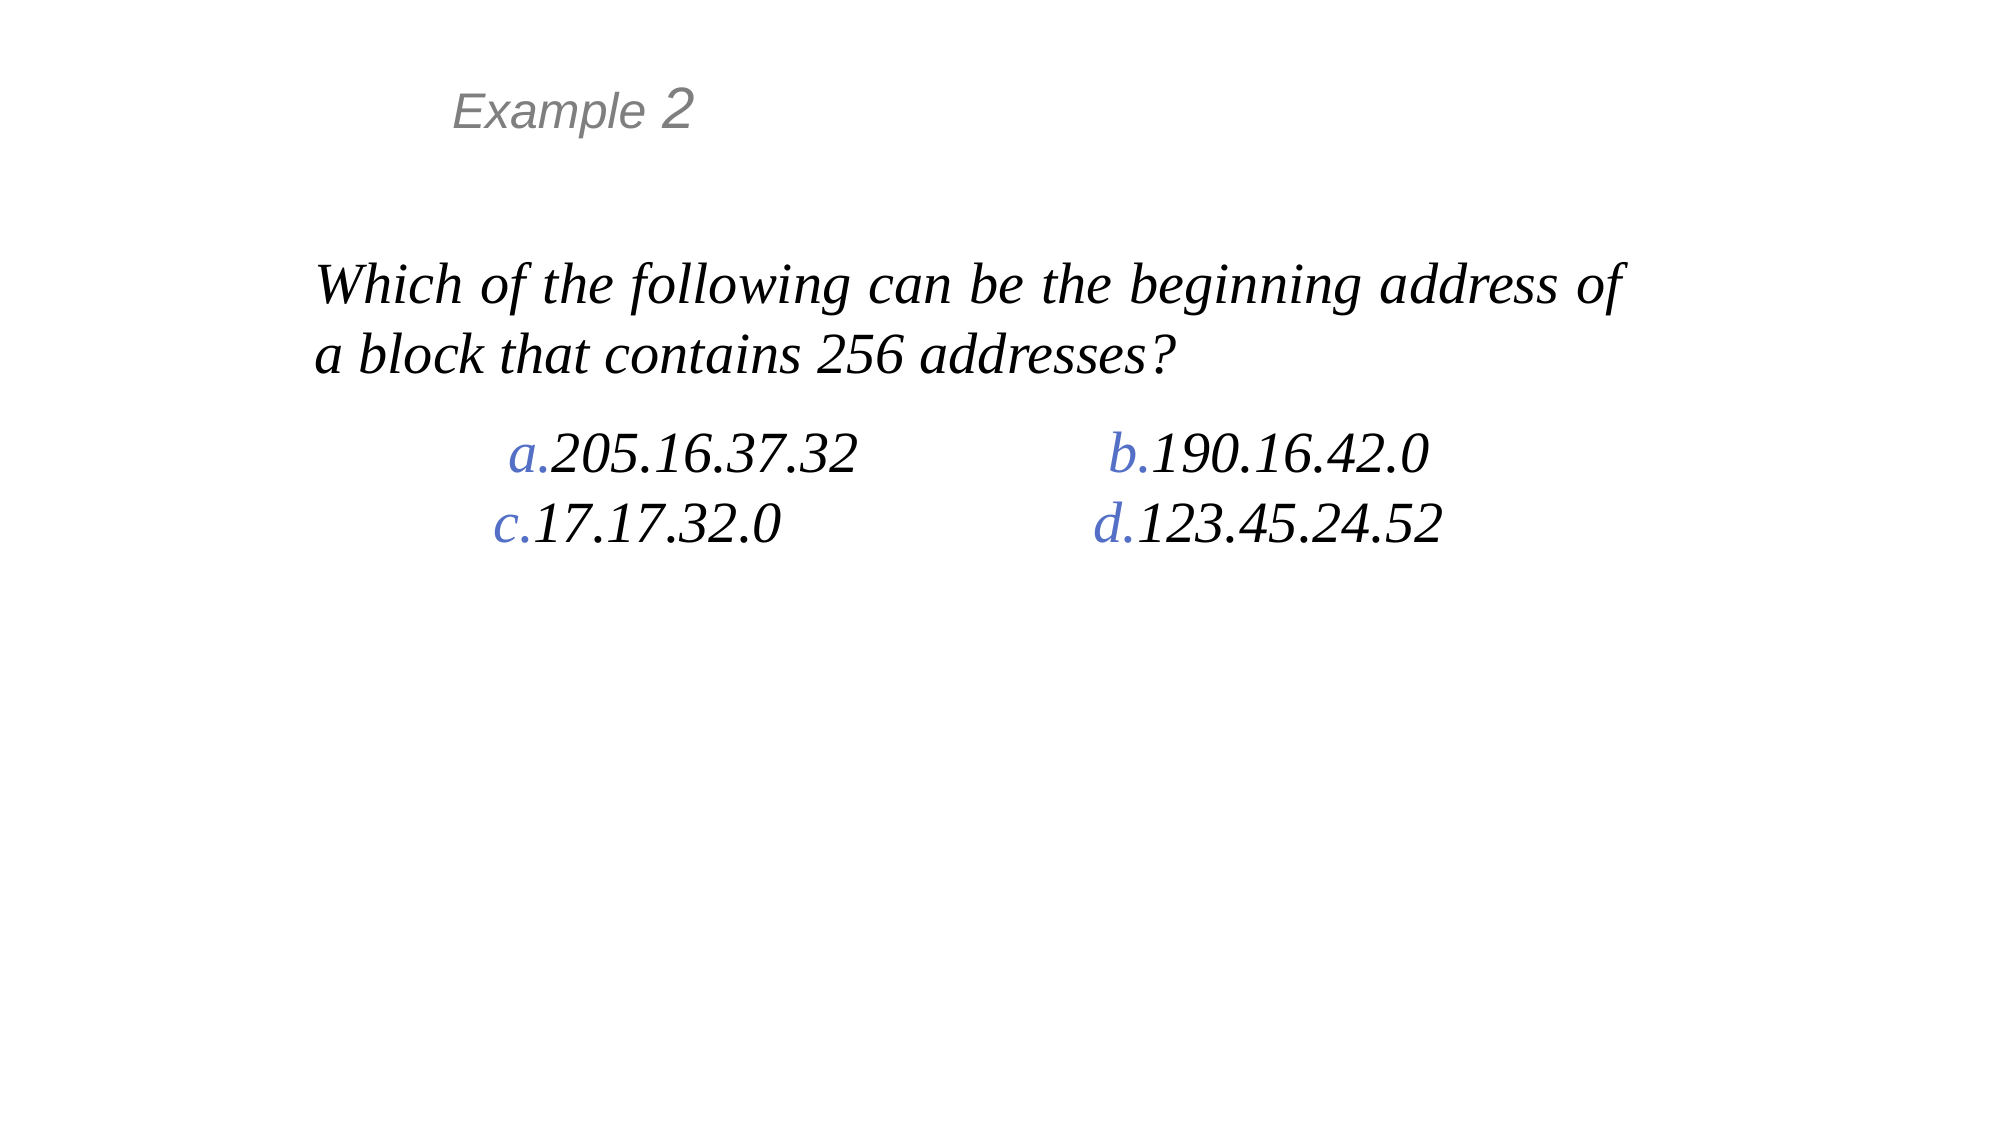

Example 2
Which of the following can be the beginning address of a block that contains 256 addresses?
a.205.16.37.32		b.190.16.42.0
c.17.17.32.0			d.123.45.24.52